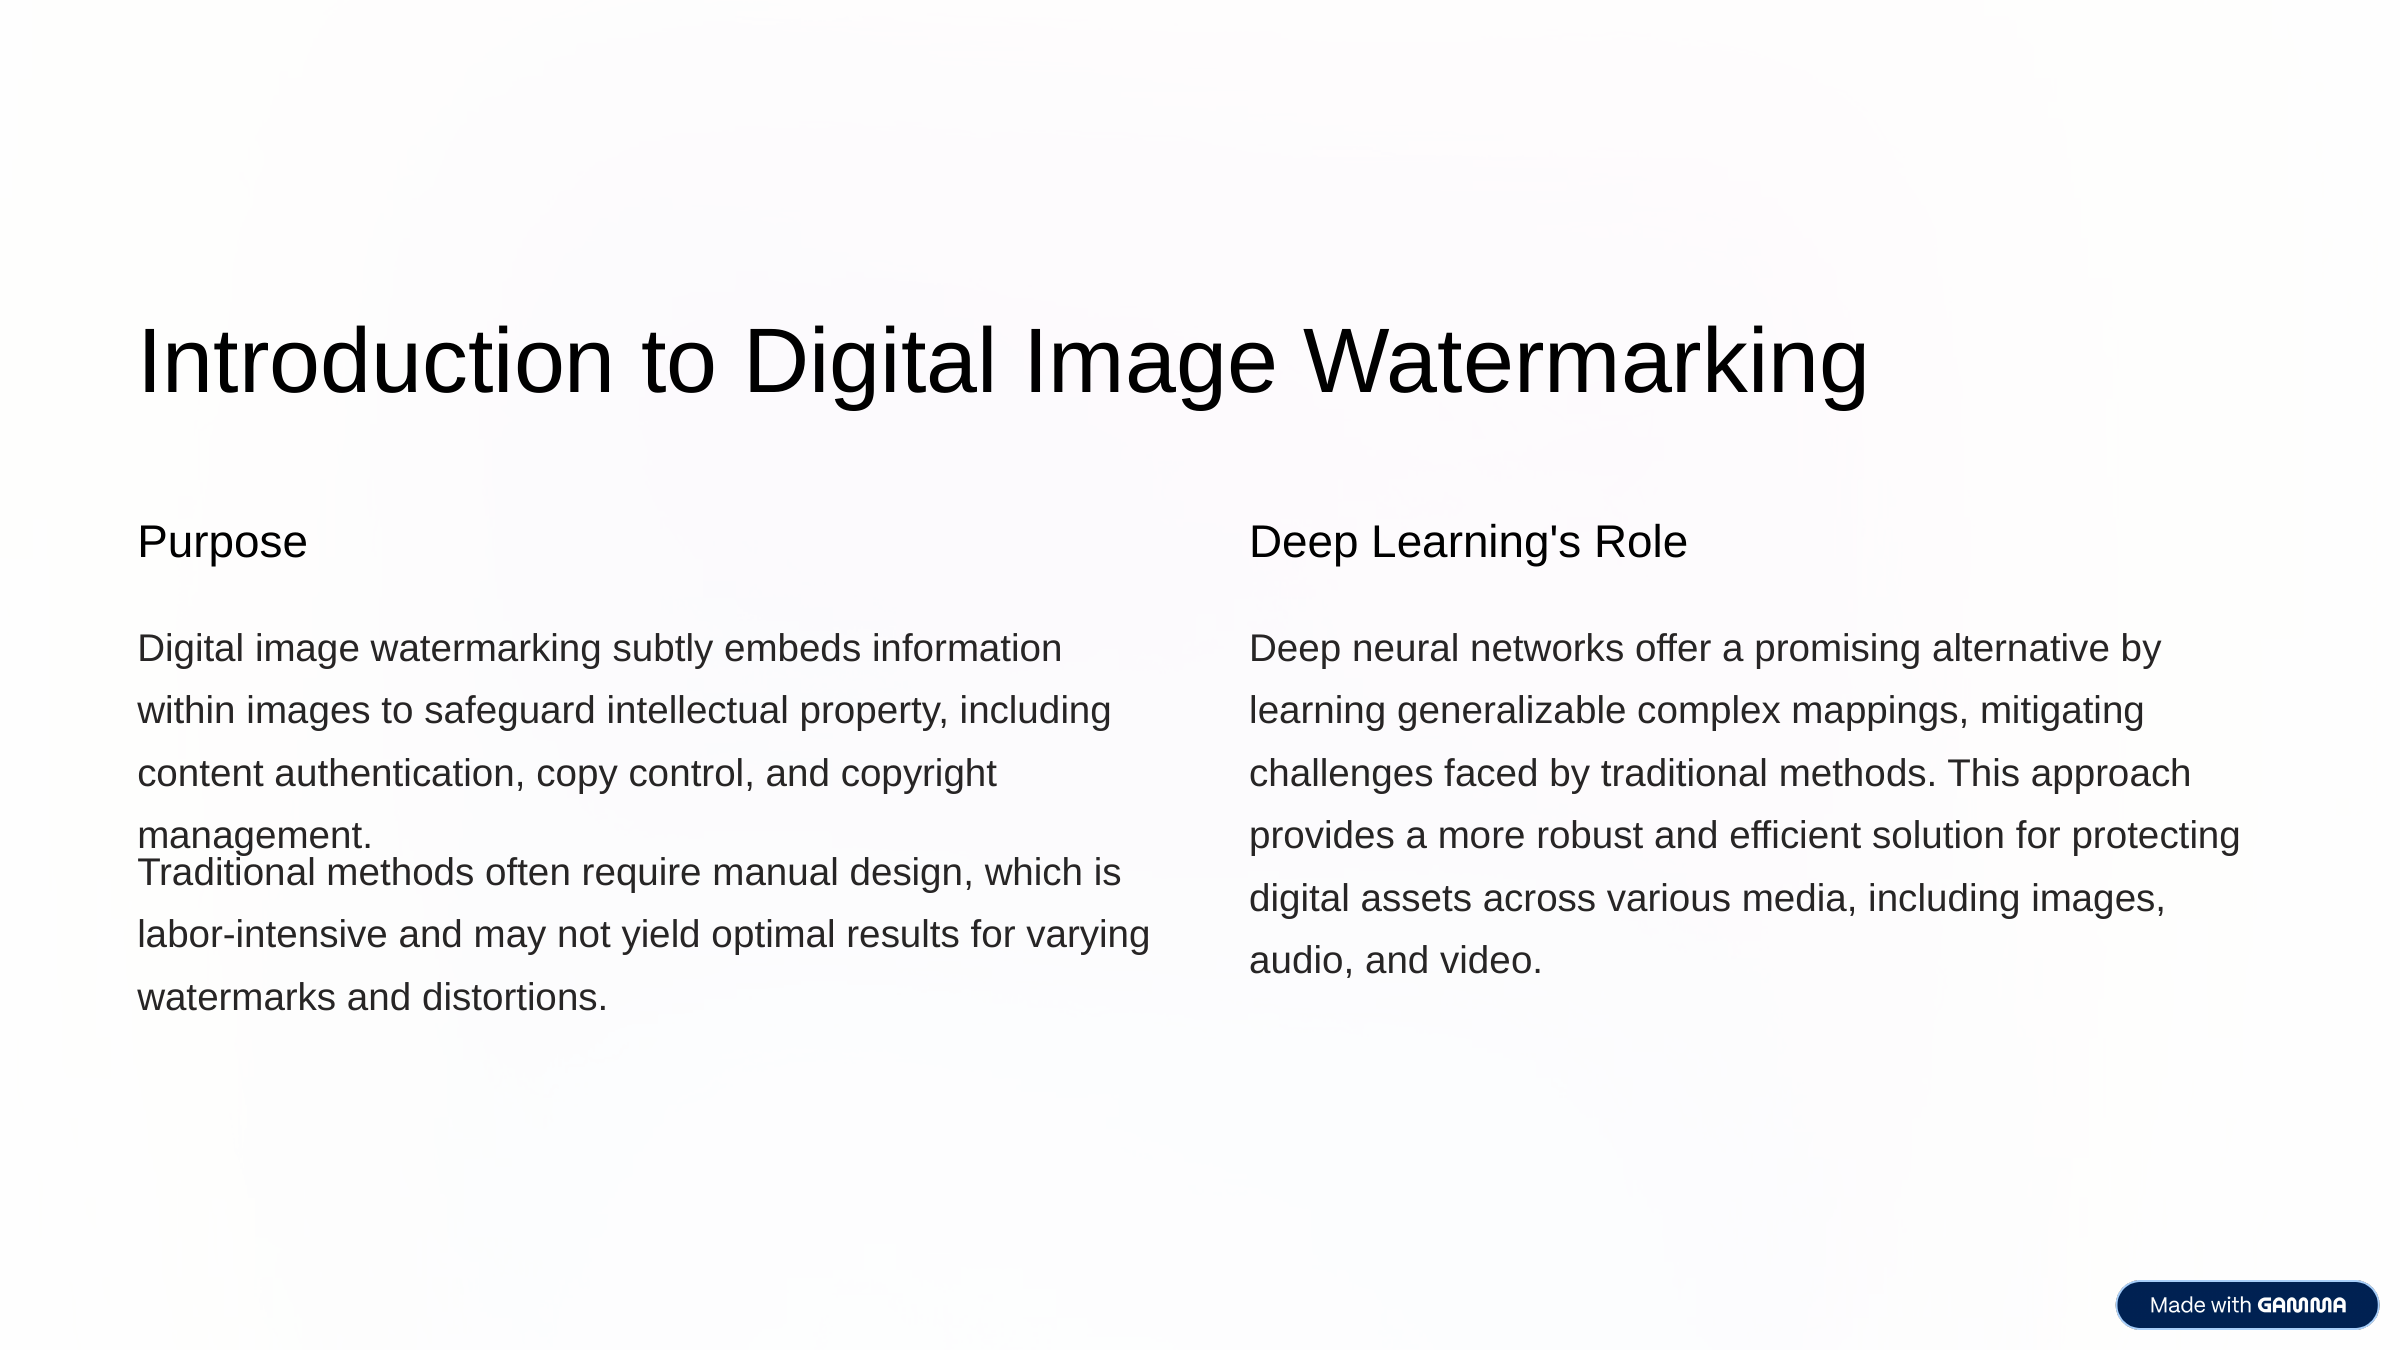

Introduction to Digital Image Watermarking
Purpose
Deep Learning's Role
Digital image watermarking subtly embeds information within images to safeguard intellectual property, including content authentication, copy control, and copyright management.
Deep neural networks offer a promising alternative by learning generalizable complex mappings, mitigating challenges faced by traditional methods. This approach provides a more robust and efficient solution for protecting digital assets across various media, including images, audio, and video.
Traditional methods often require manual design, which is labor-intensive and may not yield optimal results for varying watermarks and distortions.